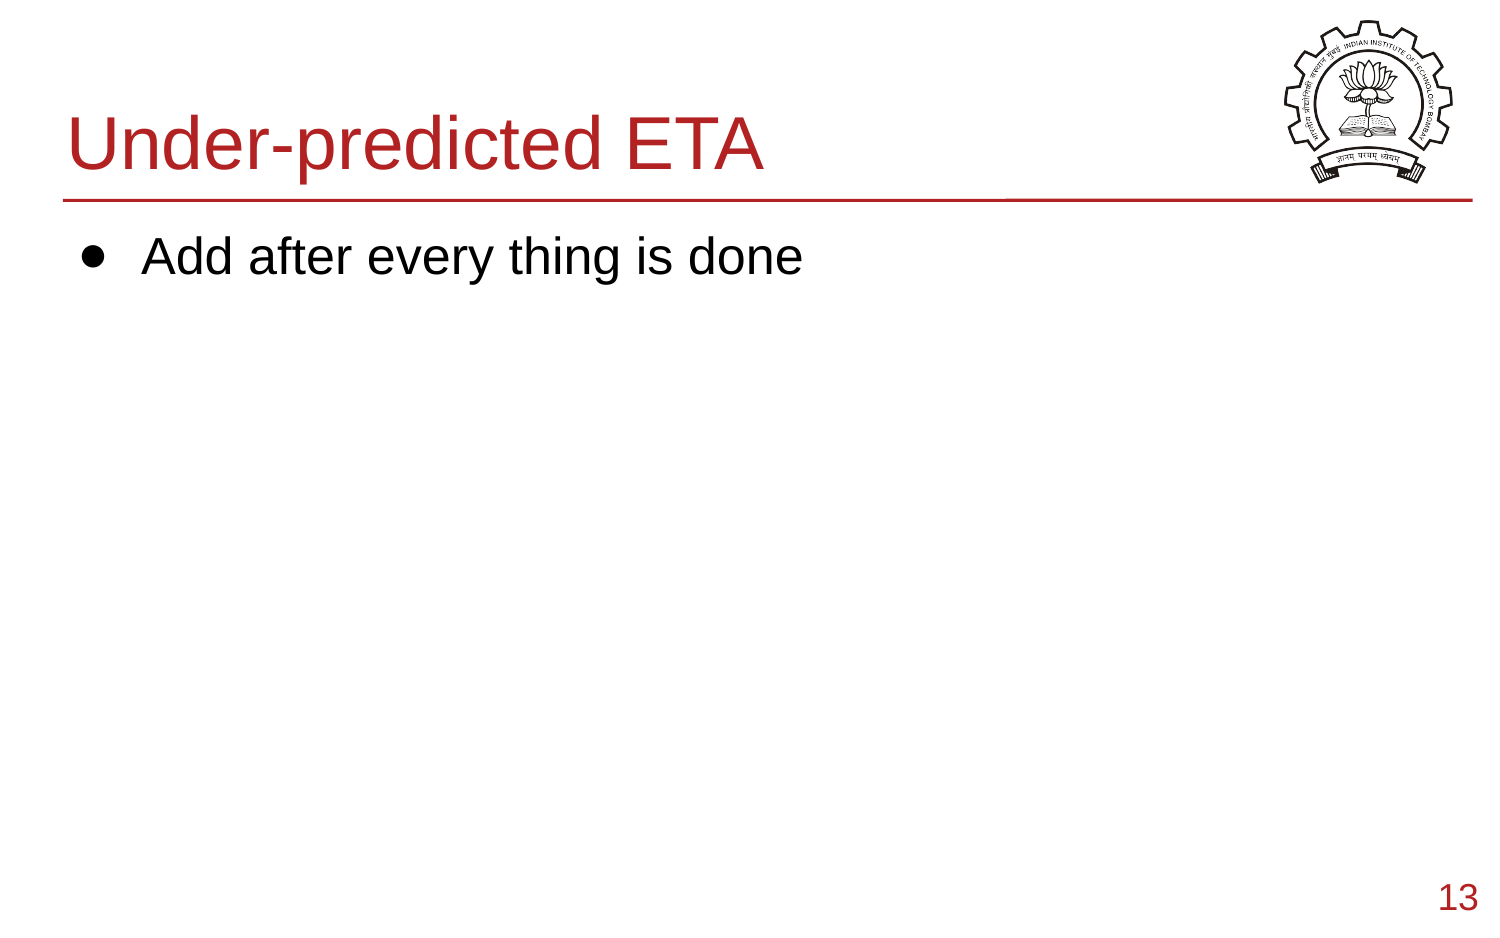

# Under-predicted ETA
Add after every thing is done
13